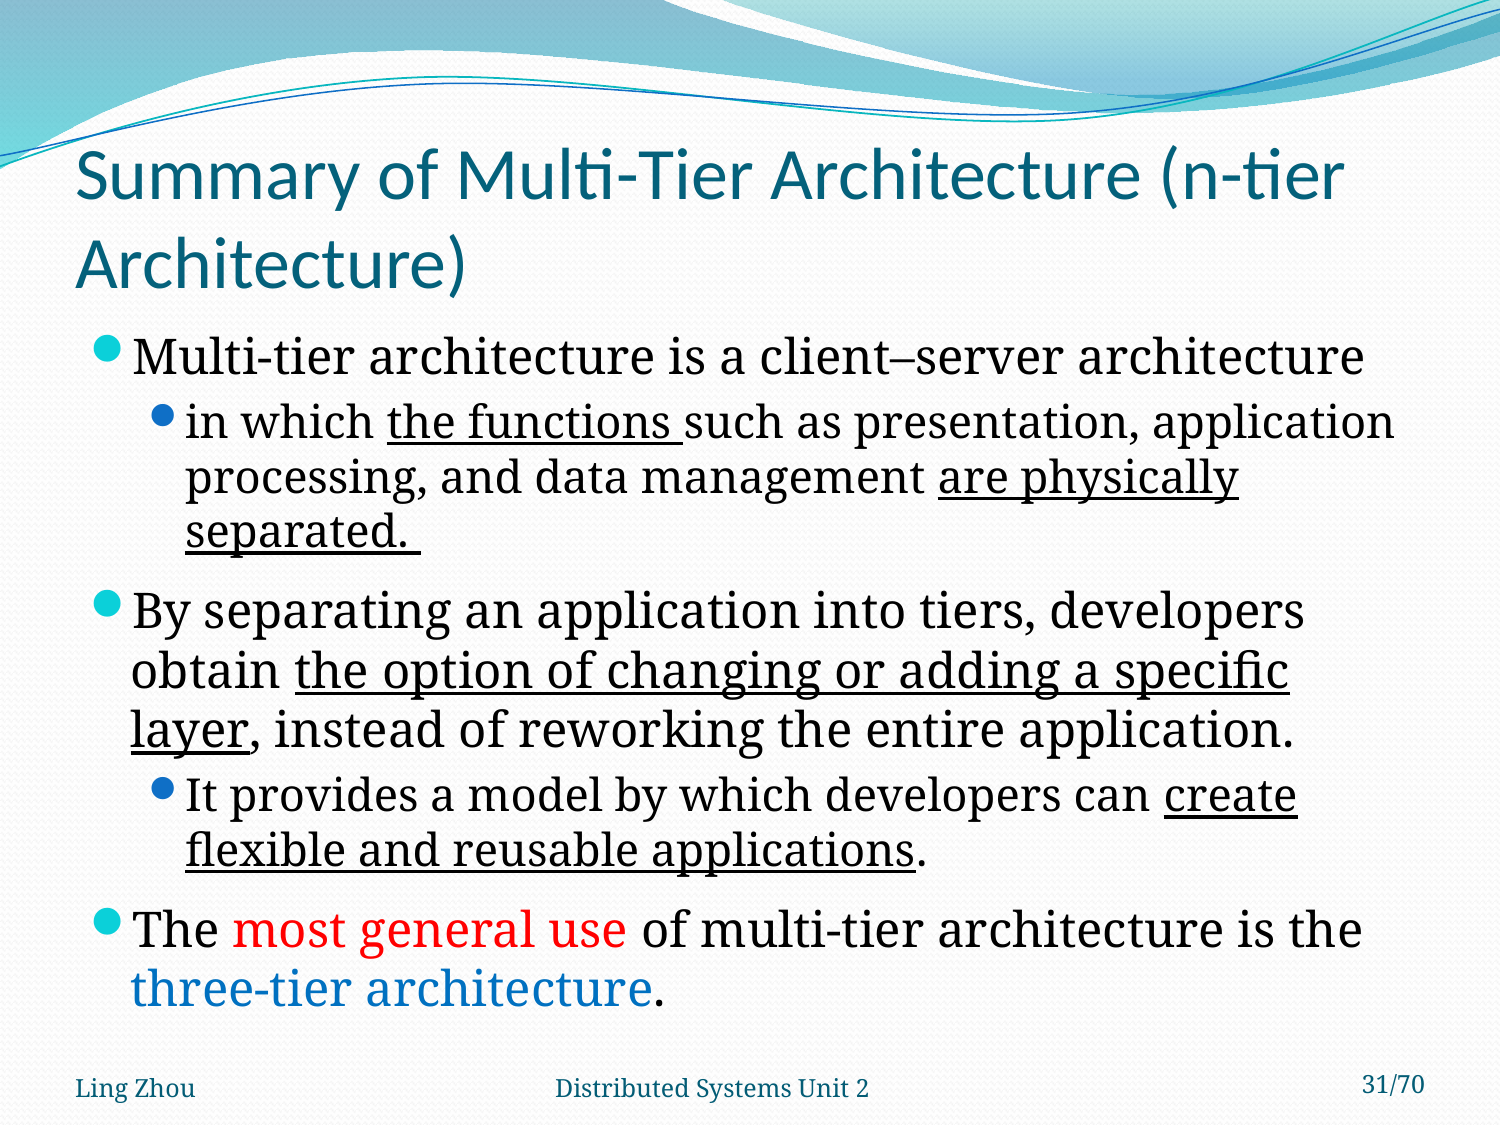

# Summary of Multi-Tier Architecture (n-tier Architecture)
Multi-tier architecture is a client–server architecture
in which the functions such as presentation, application processing, and data management are physically separated.
By separating an application into tiers, developers obtain the option of changing or adding a specific layer, instead of reworking the entire application.
It provides a model by which developers can create flexible and reusable applications.
The most general use of multi-tier architecture is the three-tier architecture.
Ling Zhou
Distributed Systems Unit 2
31/70